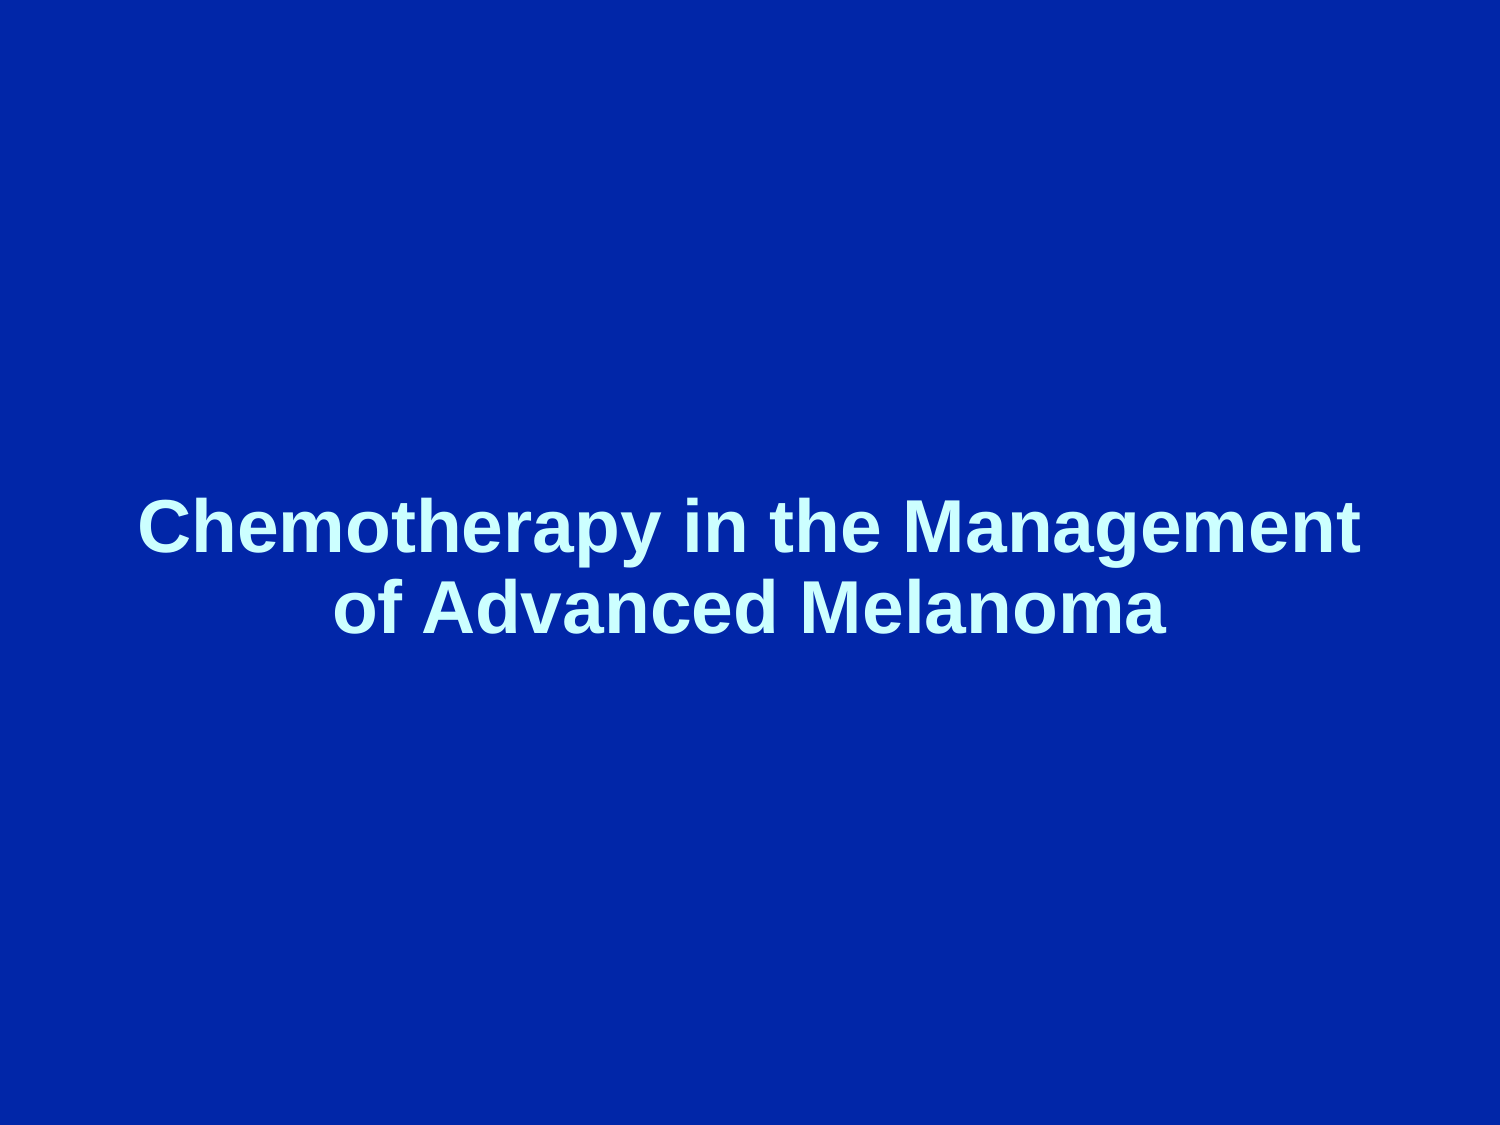

# Chemotherapy in the Management of Advanced Melanoma